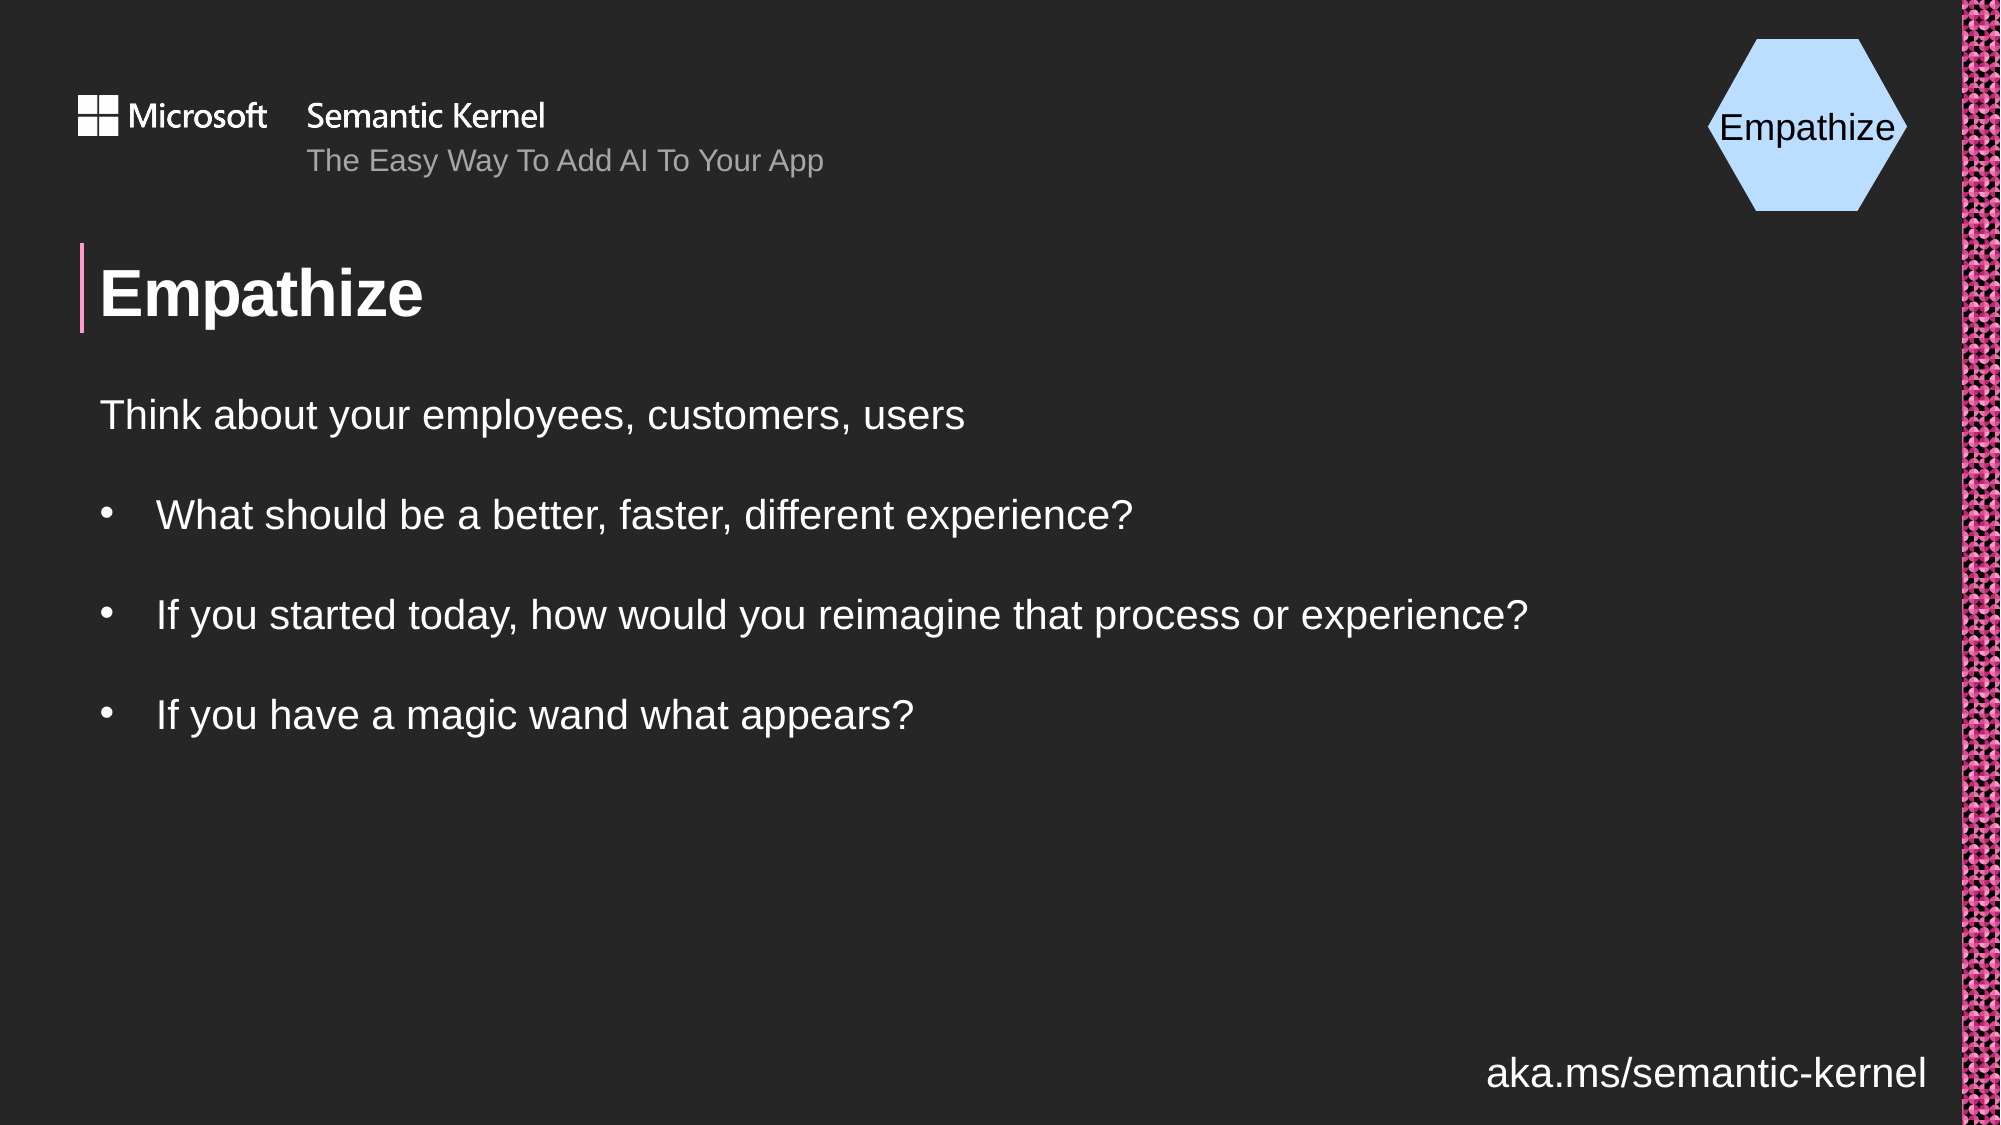

Empathize
# Empathize
Think about your employees, customers, users

What should be a better, faster, different experience?

If you started today, how would you reimagine that process or experience?

If you have a magic wand what appears?